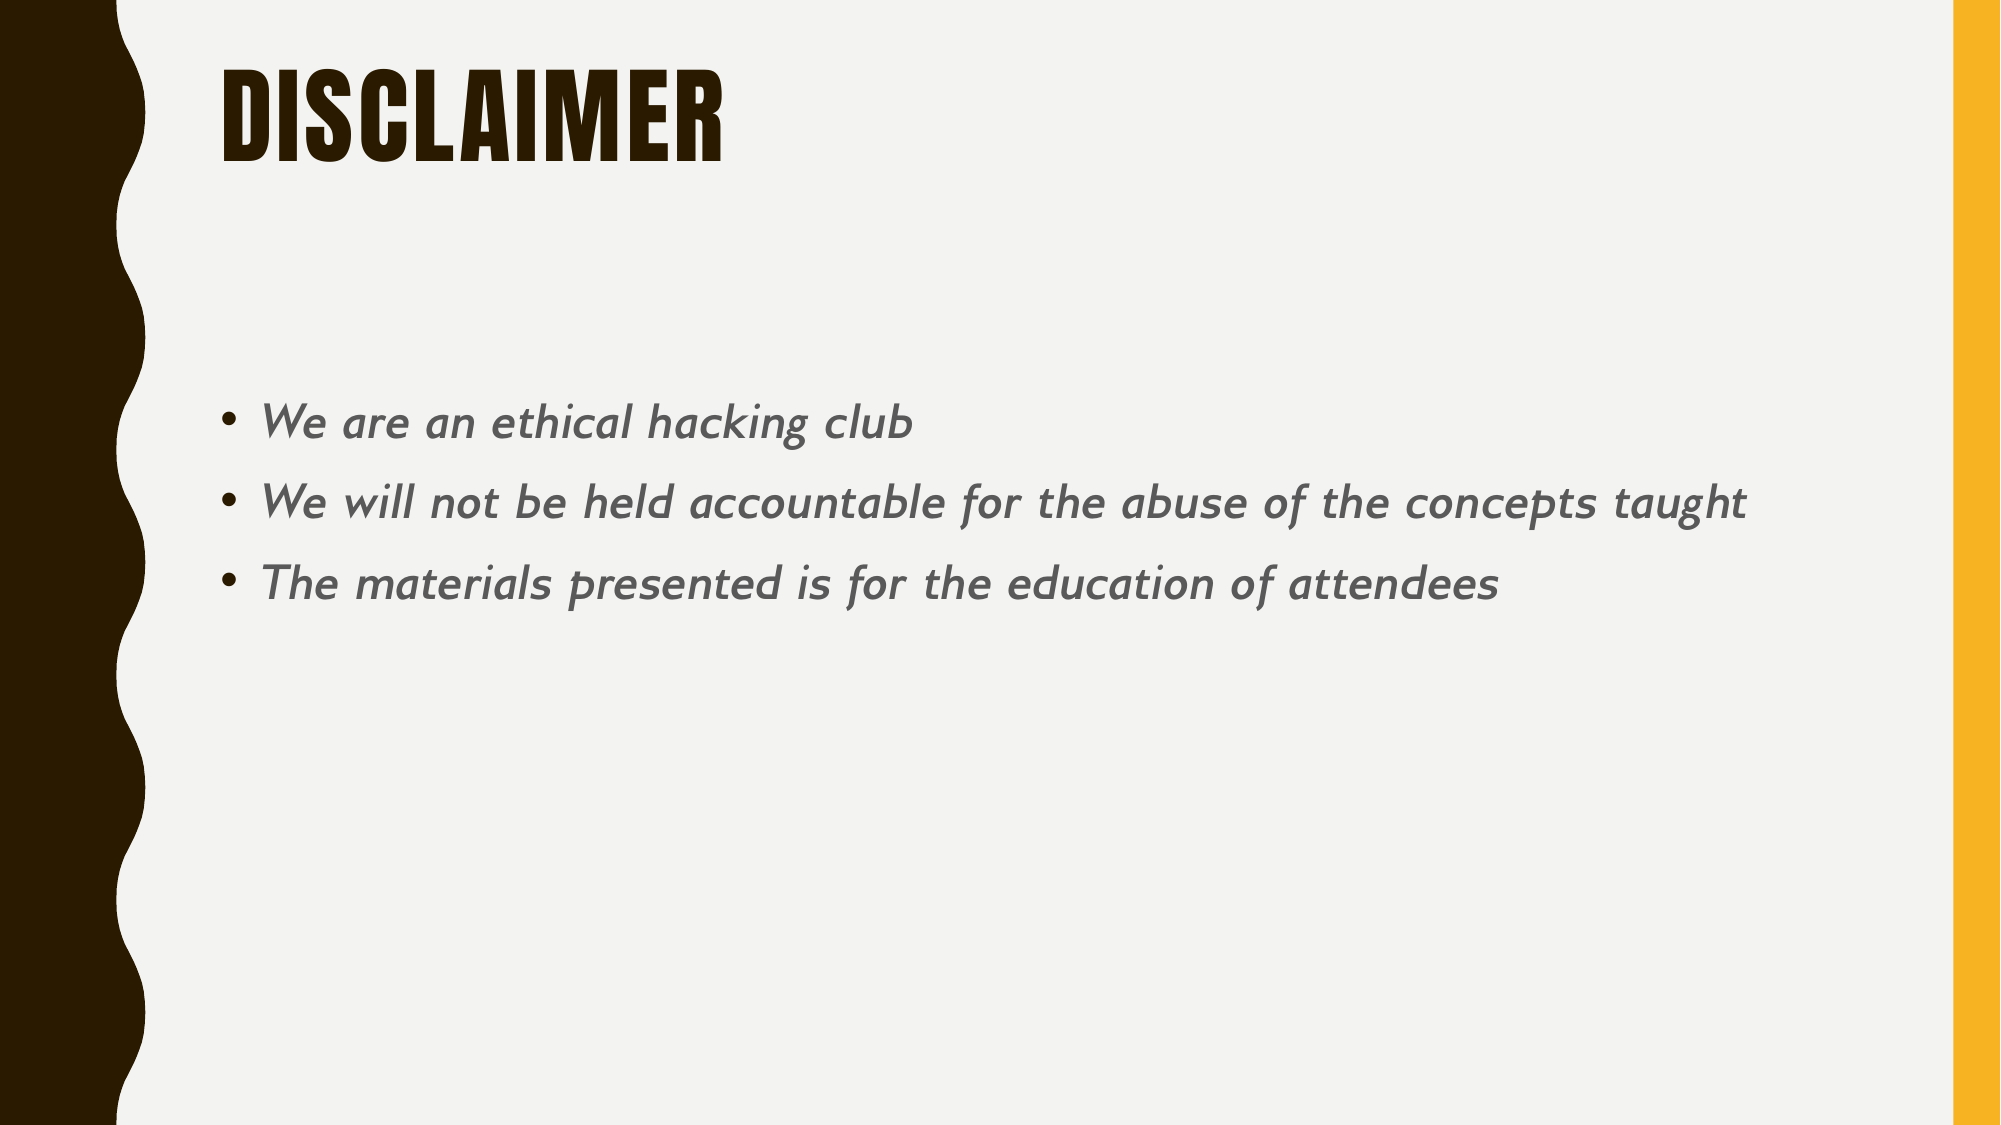

# Disclaimer
We are an ethical hacking club
We will not be held accountable for the abuse of the concepts taught
The materials presented is for the education of attendees